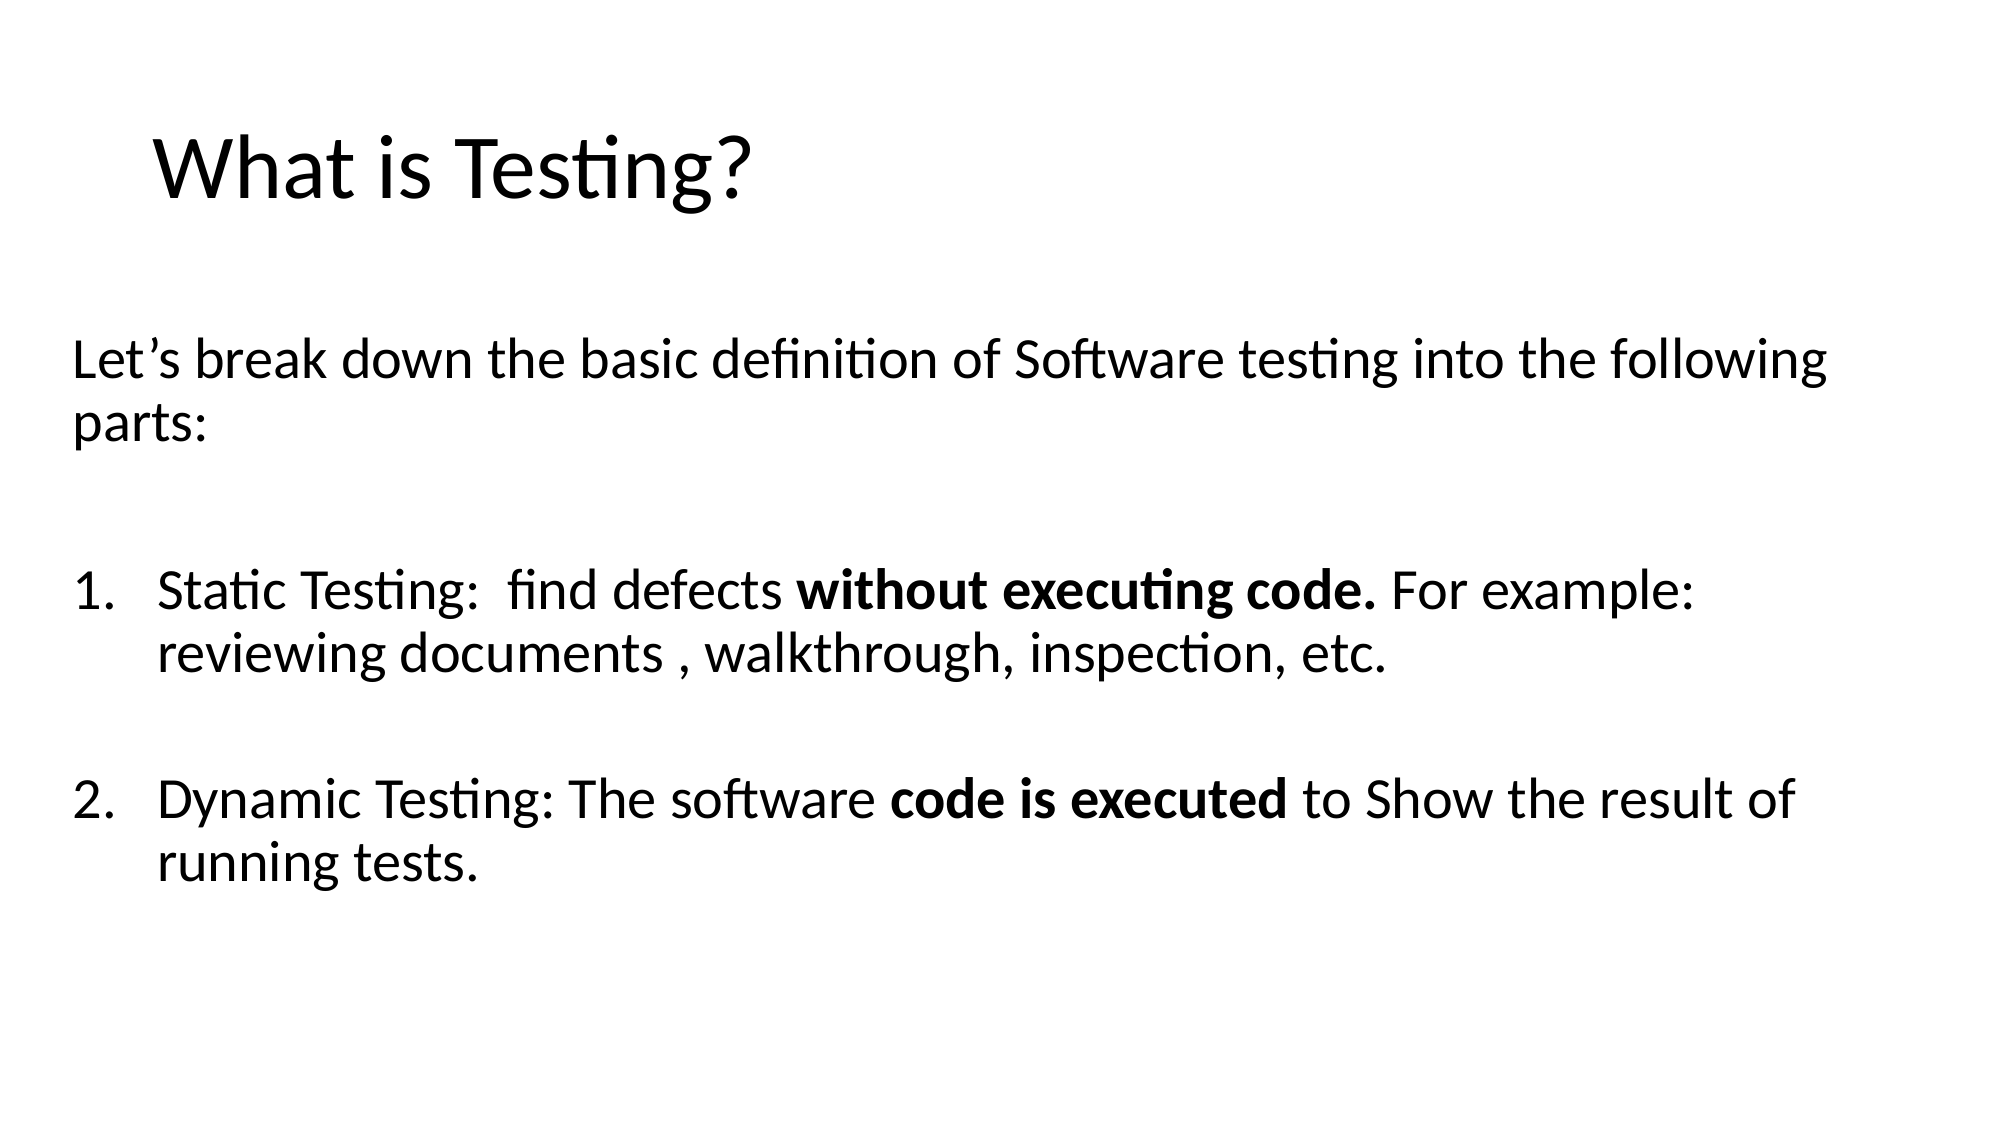

# What is Testing?
Let’s break down the basic definition of Software testing into the following parts:

Static Testing:  find defects without executing code. For example: reviewing documents , walkthrough, inspection, etc.
Dynamic Testing: The software code is executed to Show the result of running tests.